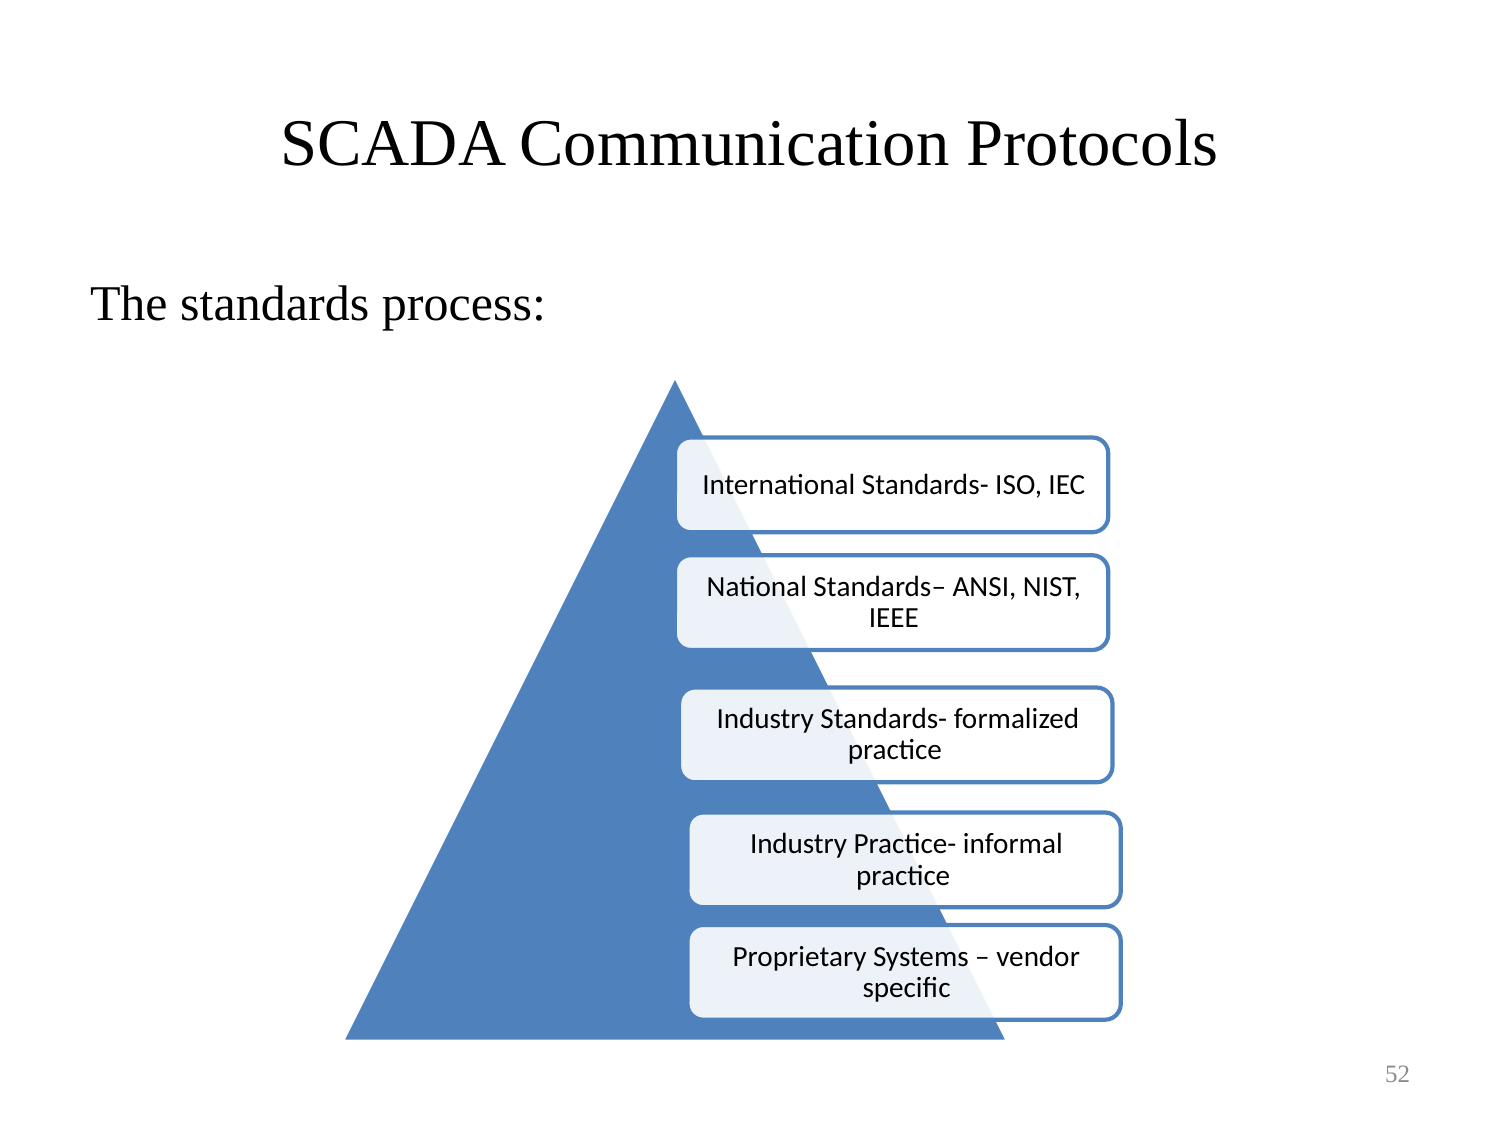

# SCADA Communication Protocols
The standards process:

International Standards- ISO, IEC
National Standards– ANSI, NIST, IEEE
Proprietary Systems – vendor specific
Industry Practice- informal practice
Industry Standards- formalized practice
52